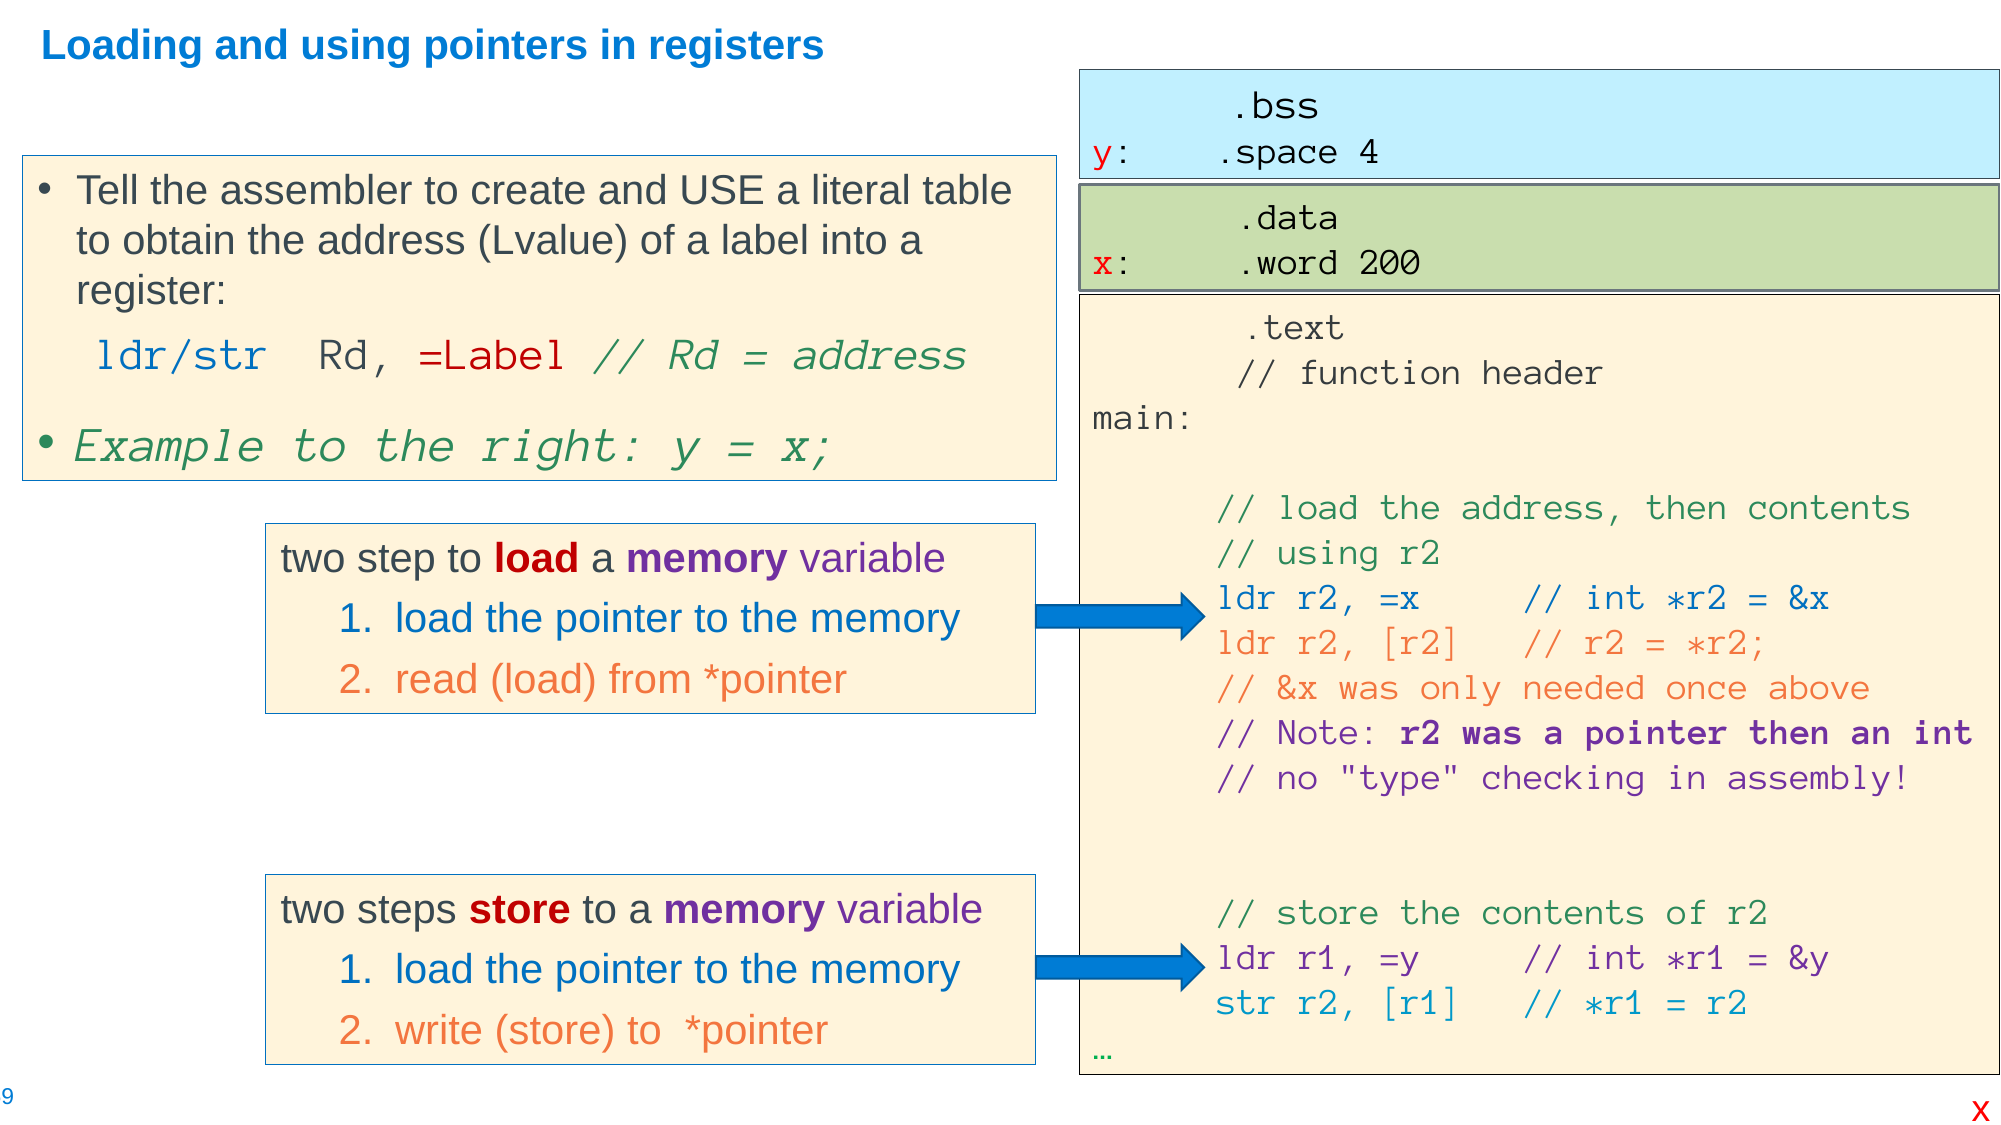

# Loading and using pointers in registers
      .bss
y:    .space 4
Tell the assembler to create and USE a literal table to obtain the address (Lvalue) of a label into a register:
ldr/str  Rd, =Label // Rd = address
Example to the right: y = x;
       .data
x:     .word 200
	.text
       // function header
main:

      // load the address, then contents
      // using r2
      ldr r2, =x     // int *r2 = &x
      ldr r2, [r2]   // r2 = *r2;
      // &x was only needed once above
      // Note: r2 was a pointer then an int
      // no "type" checking in assembly!

      // store the contents of r2
      ldr r1, =y     // int *r1 = &y
      str r2, [r1]   // *r1 = r2
…
two step to load a memory variable
load the pointer to the memory
read (load) from *pointer

two steps store to a memory variable
load the pointer to the memory
write (store) to  *pointer

x